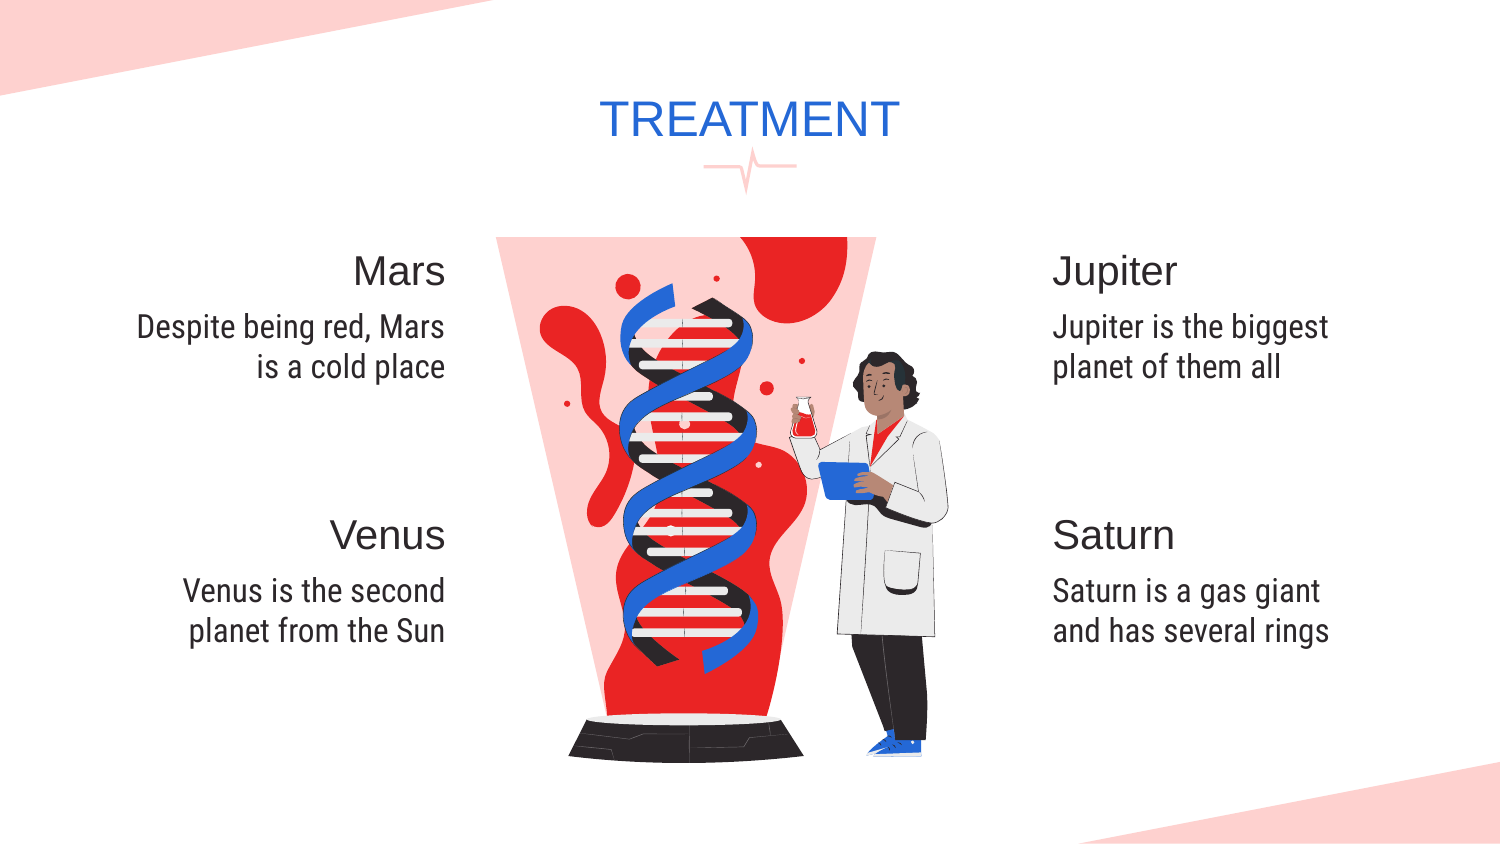

TREATMENT
Mars
Jupiter

Despite being red, Mars is a cold place
Jupiter is the biggest planet of them all
Venus
Saturn
# Venus is the second planet from the Sun
Saturn is a gas giant and has several rings